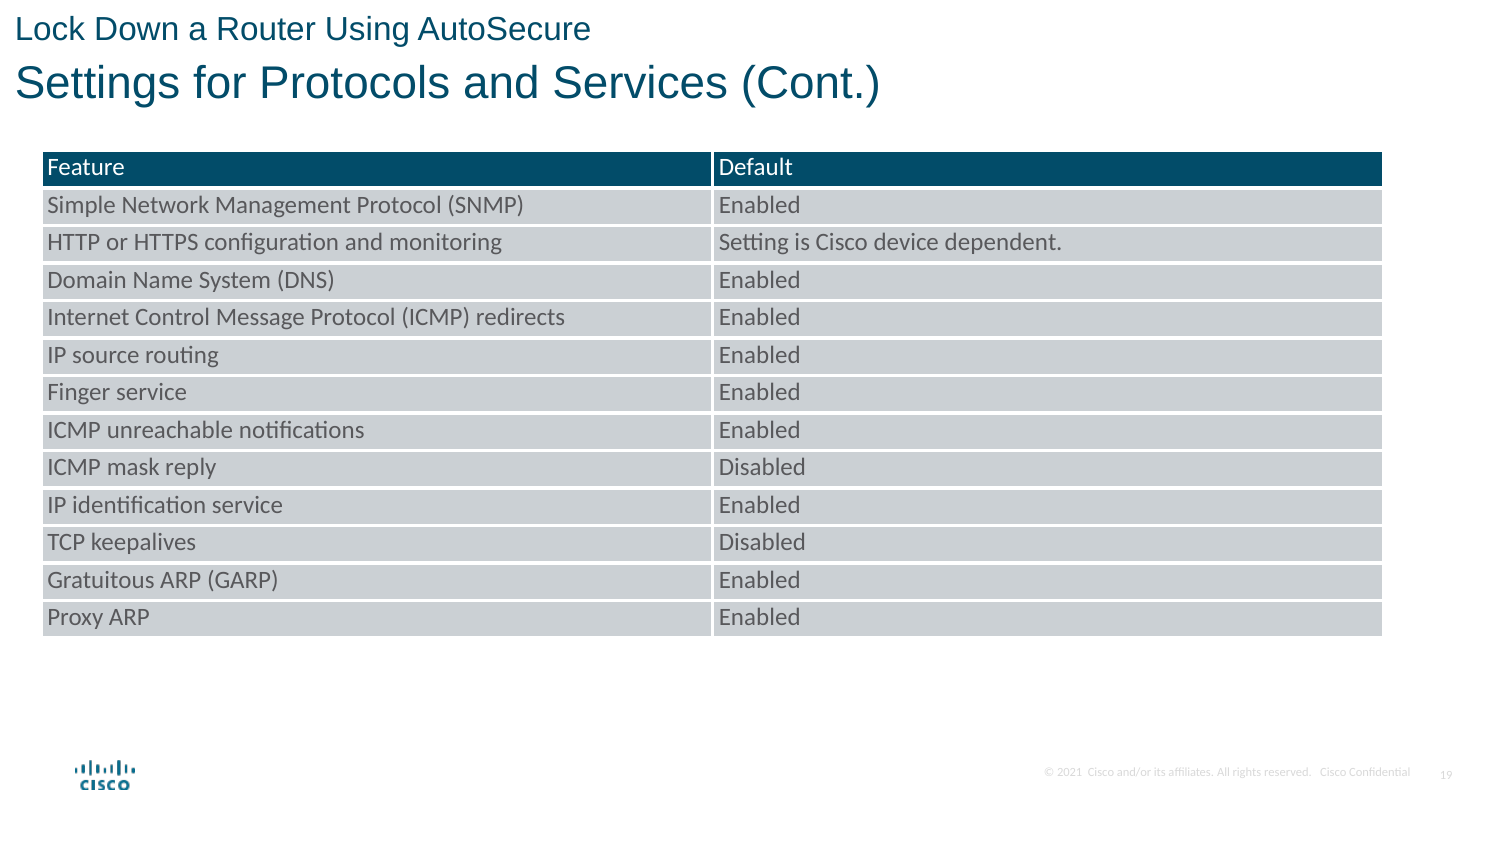

Lock Down a Router Using AutoSecure
Settings for Protocols and Services (Cont.)
| Feature | Default |
| --- | --- |
| Simple Network Management Protocol (SNMP) | Enabled |
| HTTP or HTTPS configuration and monitoring | Setting is Cisco device dependent. |
| Domain Name System (DNS) | Enabled |
| Internet Control Message Protocol (ICMP) redirects | Enabled |
| IP source routing | Enabled |
| Finger service | Enabled |
| ICMP unreachable notifications | Enabled |
| ICMP mask reply | Disabled |
| IP identification service | Enabled |
| TCP keepalives | Disabled |
| Gratuitous ARP (GARP) | Enabled |
| Proxy ARP | Enabled |
19